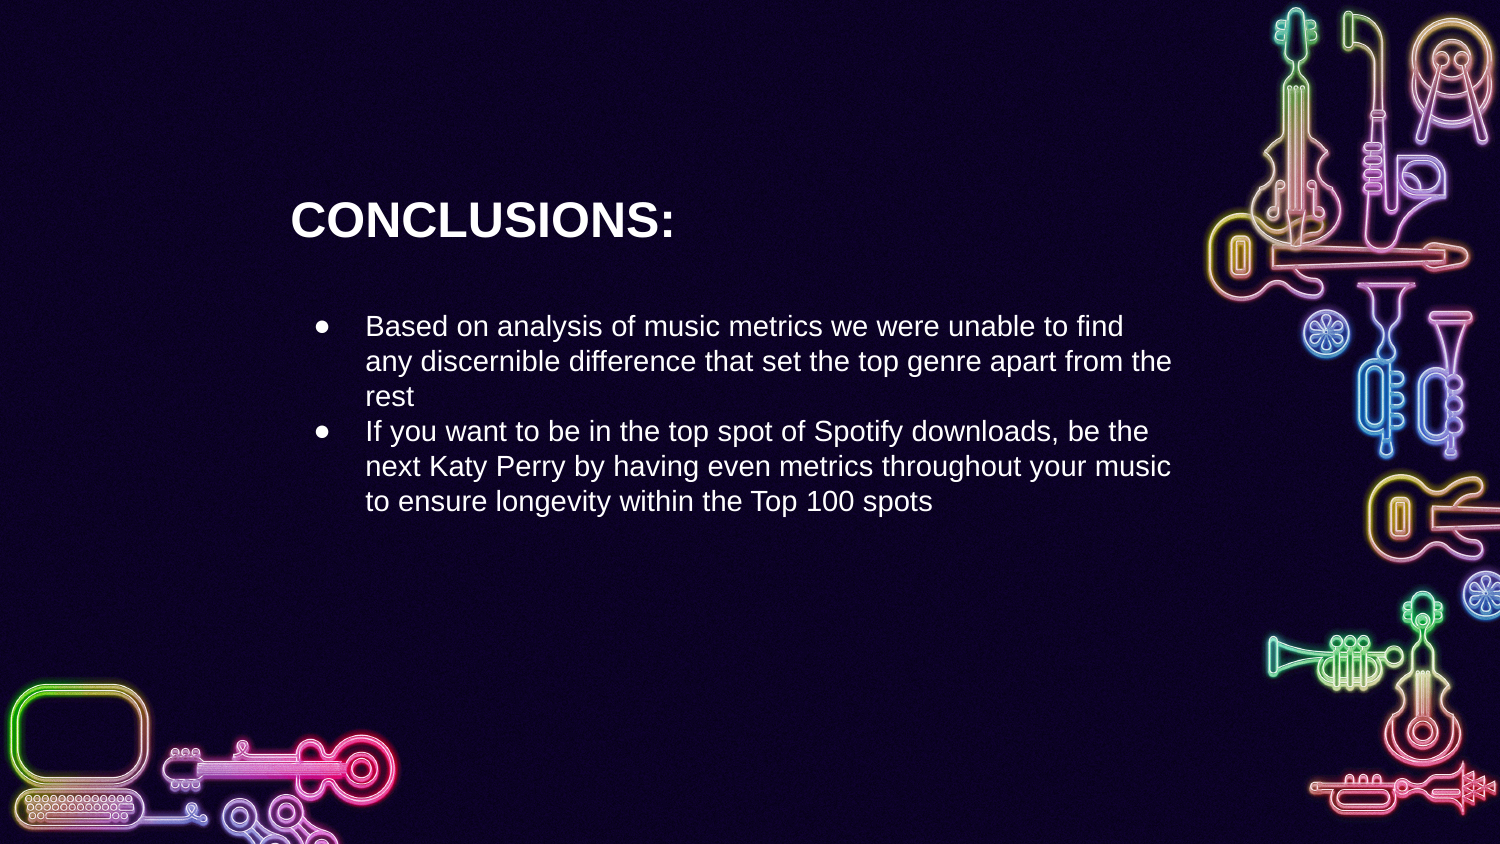

CONCLUSIONS:

Based on analysis of music metrics we were unable to find any discernible difference that set the top genre apart from the rest
If you want to be in the top spot of Spotify downloads, be the next Katy Perry by having even metrics throughout your music to ensure longevity within the Top 100 spots